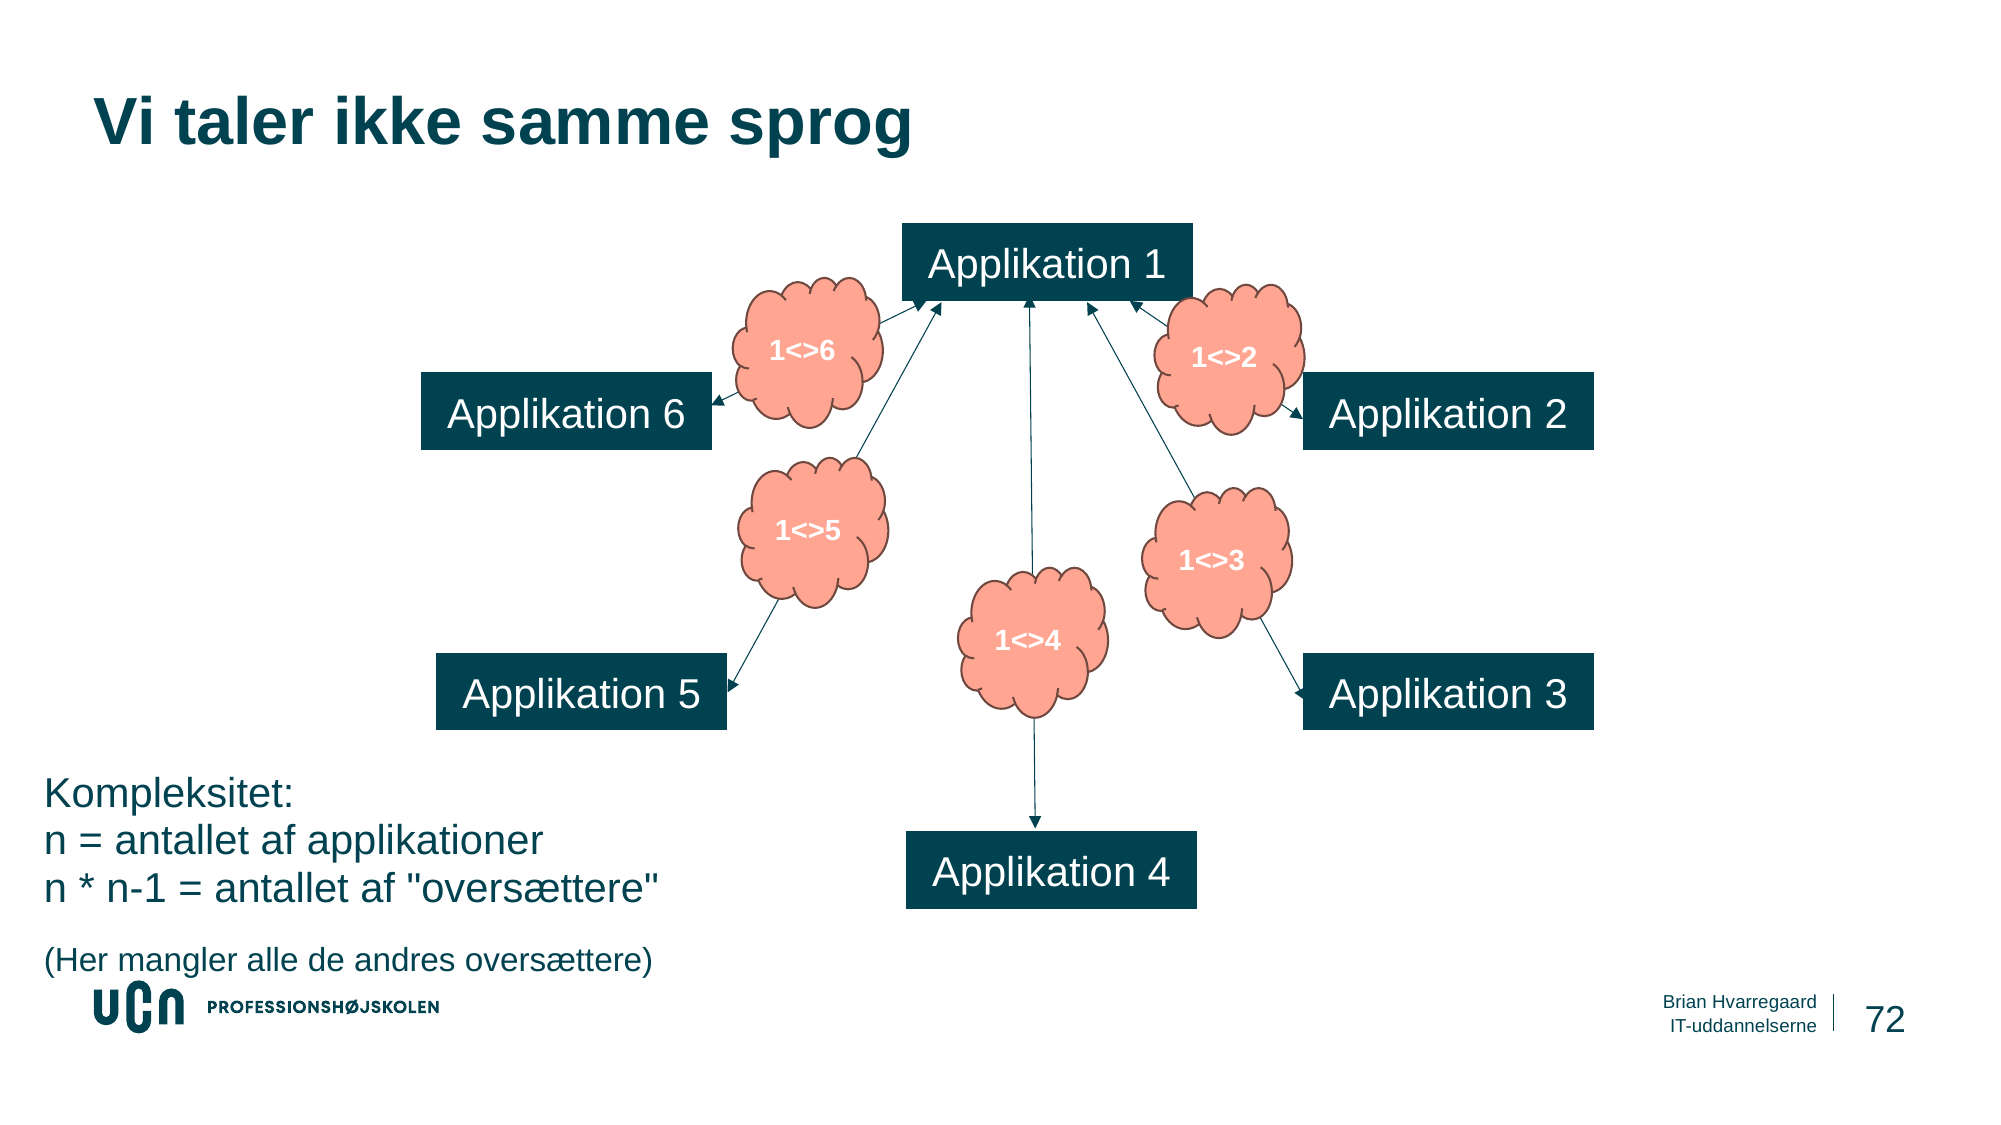

# Vi taler ikke samme sprog
Applikation 1
1<>6
1<>2
Applikation 2
Applikation 6
1<>5
1<>3
1<>4
Applikation 5
Applikation 3
Kompleksitet:
n = antallet af applikationer
n * n-1 = antallet af "oversættere"
(Her mangler alle de andres oversættere)
Applikation 4
72